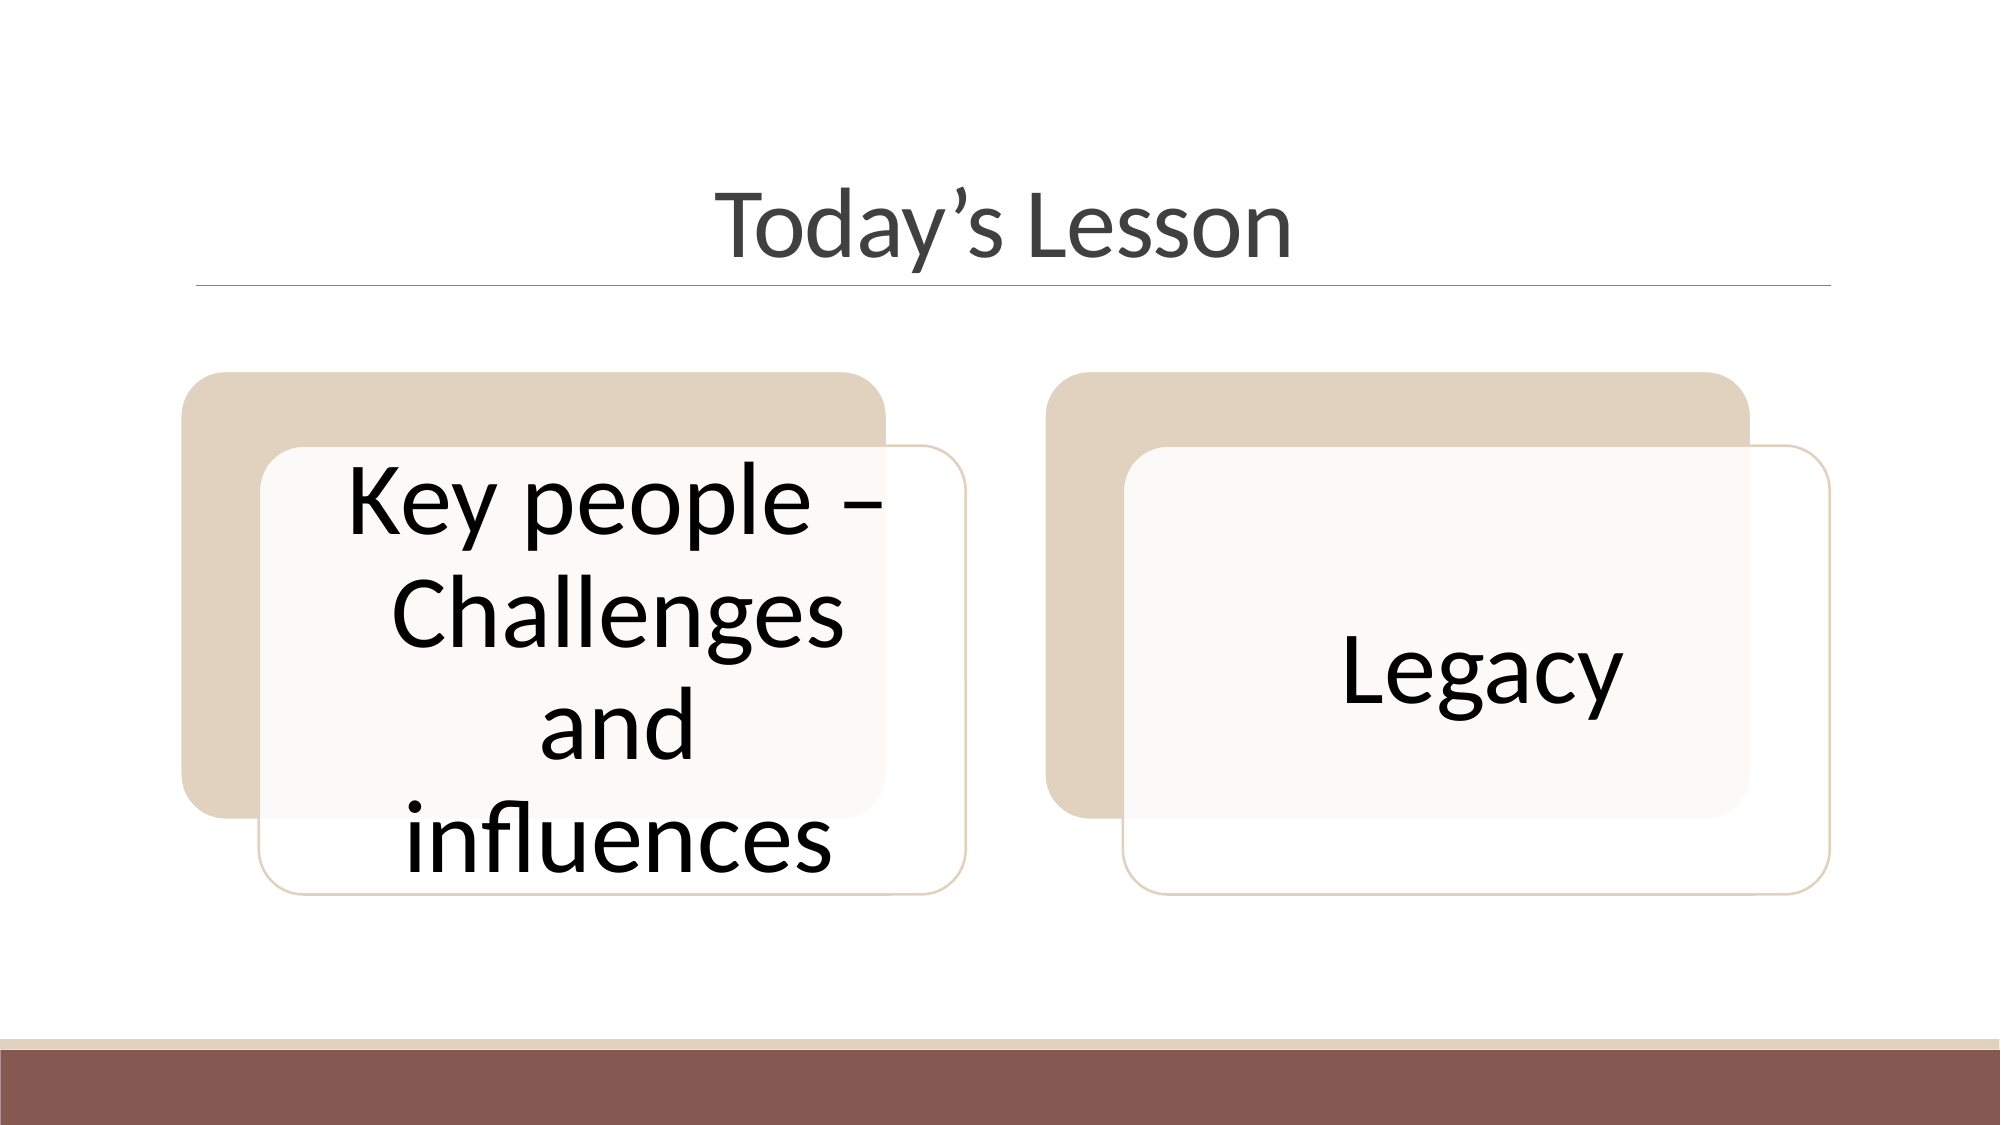

# Today’s Lesson
Key people – Challenges and influences
Legacy